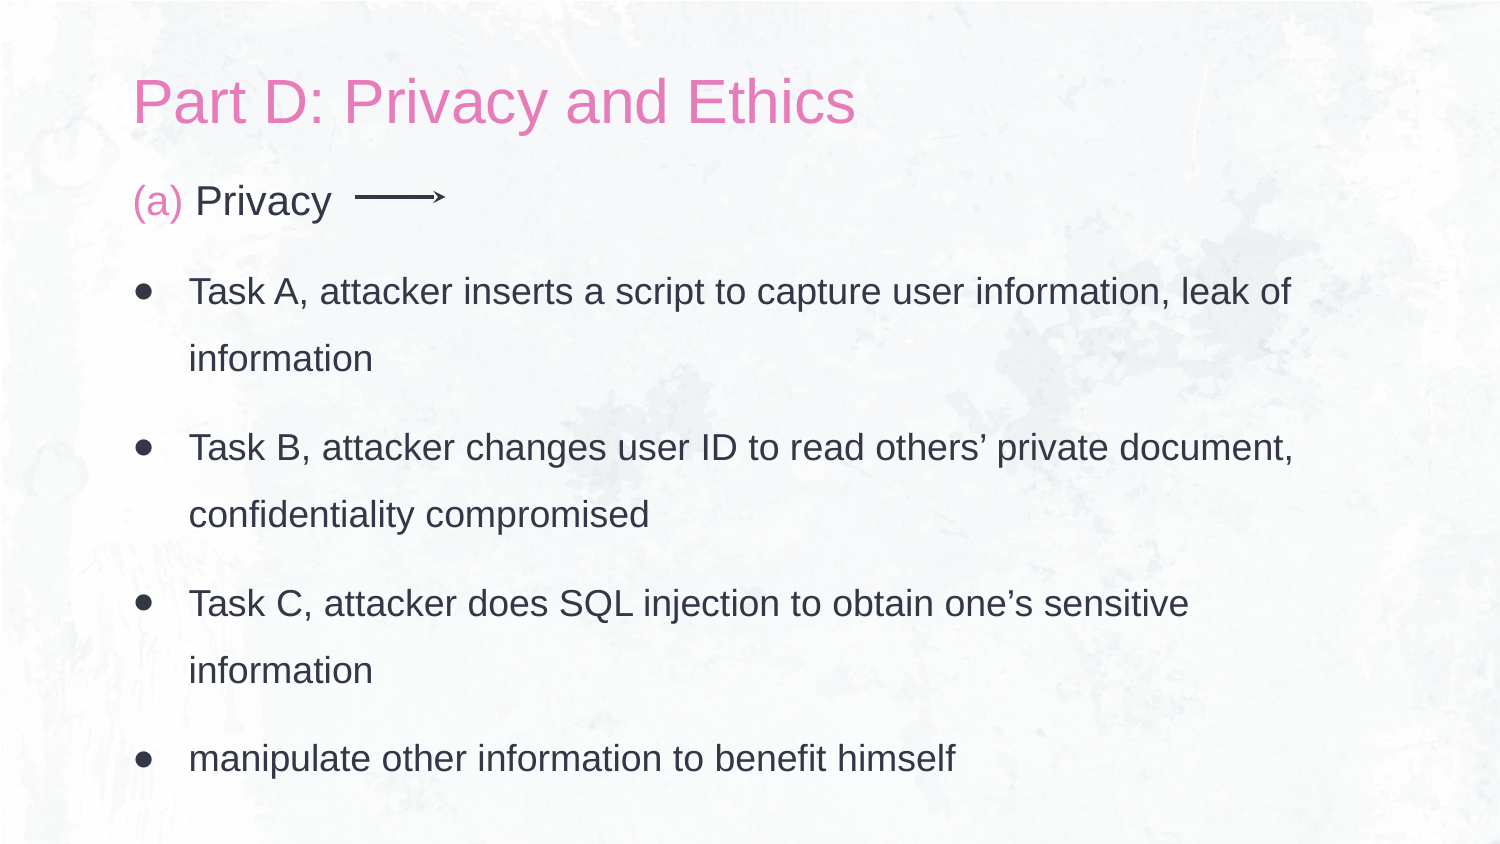

# Part D: Privacy and Ethics
(a) Privacy
Task A, attacker inserts a script to capture user information, leak of information
Task B, attacker changes user ID to read others’ private document, confidentiality compromised
Task C, attacker does SQL injection to obtain one’s sensitive information
manipulate other information to benefit himself